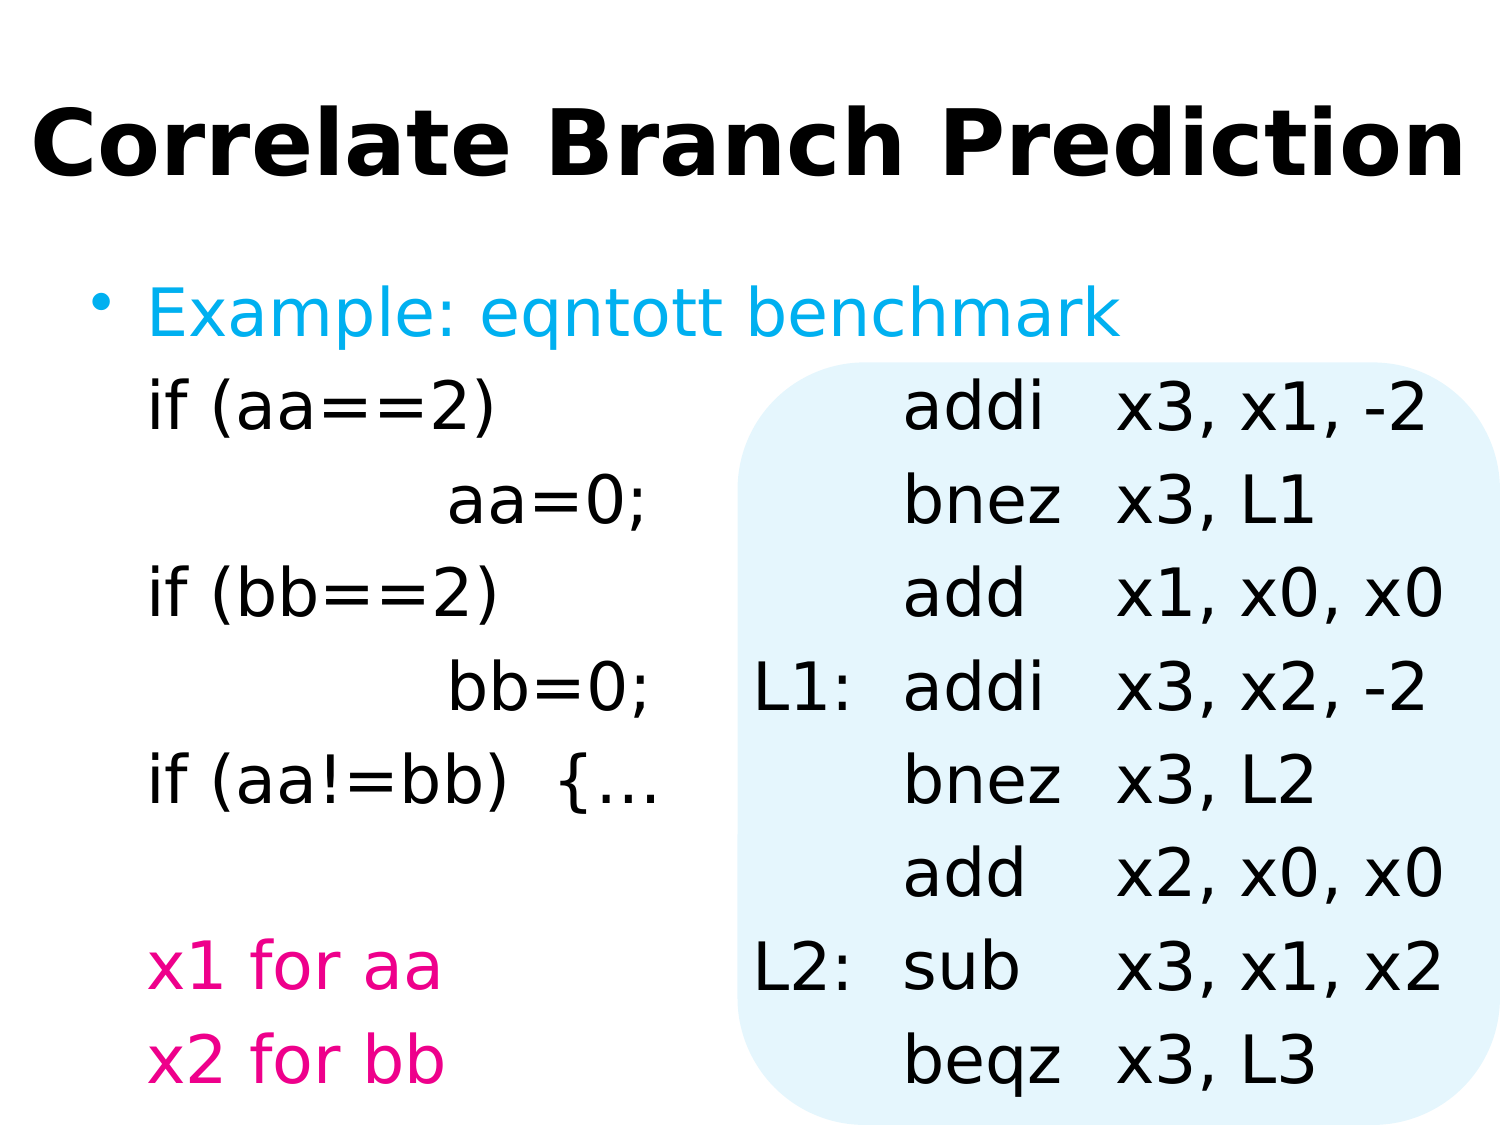

# Correlate Branch Prediction
Example: eqntott benchmark
	if (aa==2)
			aa=0;
	if (bb==2)
			bb=0;
	if (aa!=bb)  {…

	x1 for aa
	x2 for bb

addi
bnez
add
addi
bnez
add
sub
beqz

L1:

L2:

x3, x1, -2
x3, L1
x1, x0, x0
x3, x2, -2
x3, L2
x2, x0, x0
x3, x1, x2
x3, L3